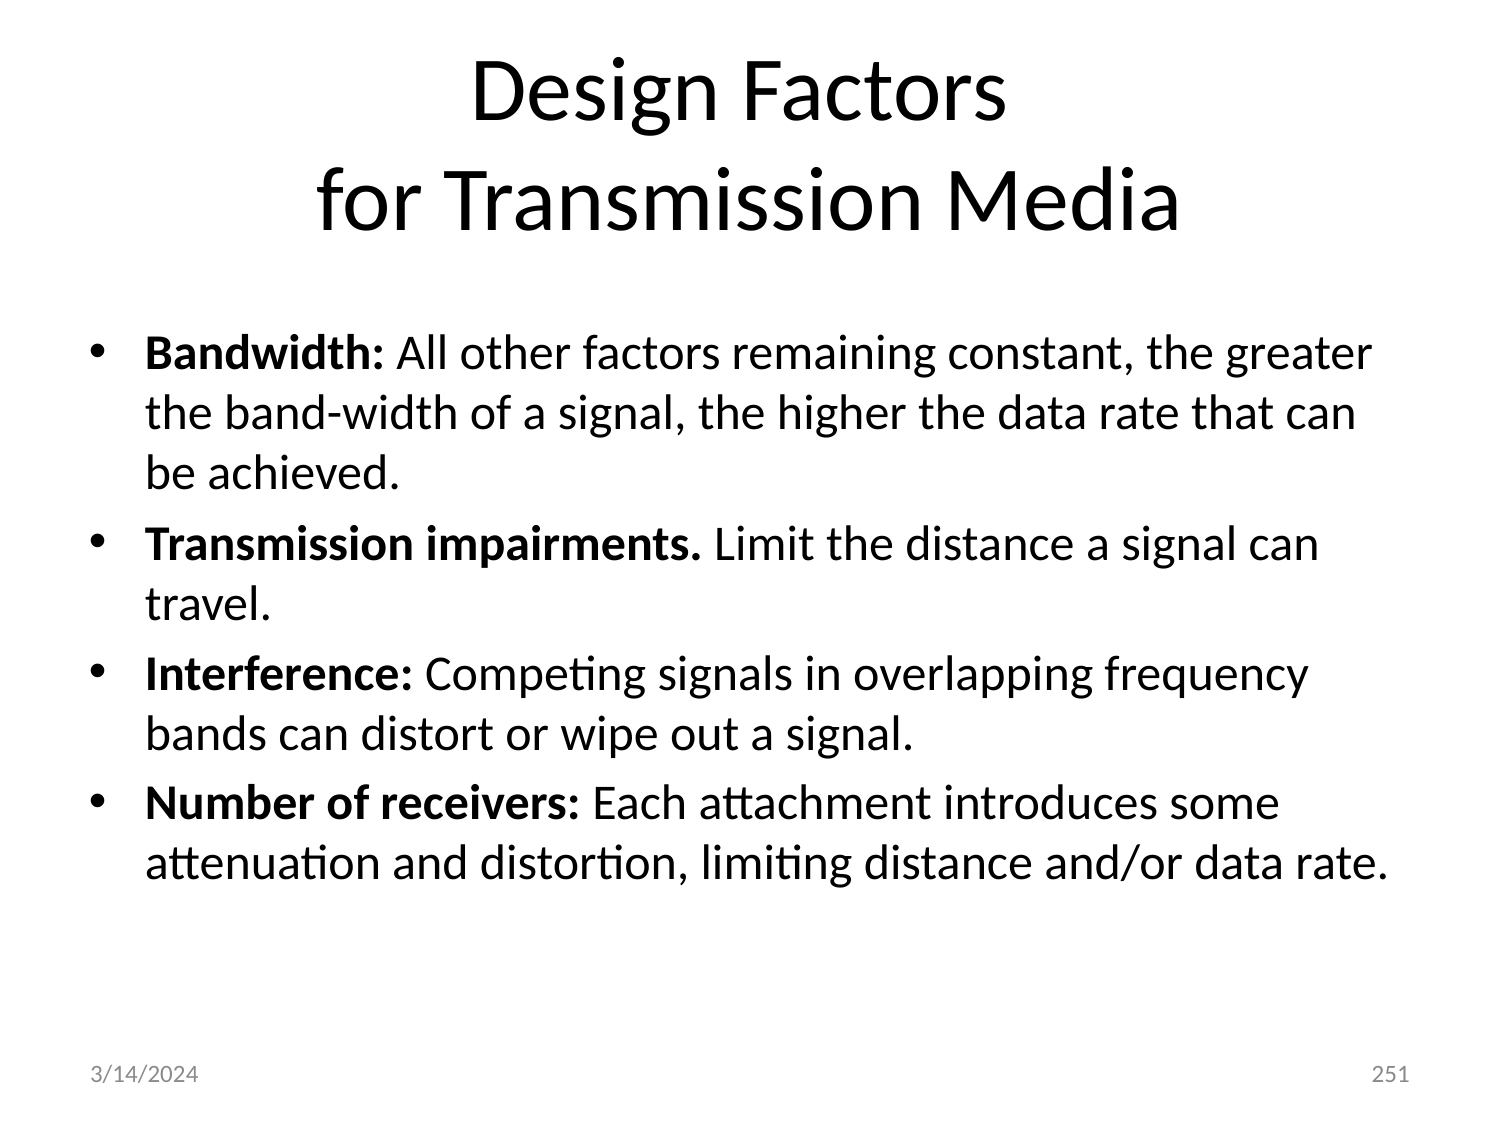

# Design Factors for Transmission Media
Bandwidth: All other factors remaining constant, the greater the band-width of a signal, the higher the data rate that can be achieved.
Transmission impairments. Limit the distance a signal can travel.
Interference: Competing signals in overlapping frequency bands can distort or wipe out a signal.
Number of receivers: Each attachment introduces some attenuation and distortion, limiting distance and/or data rate.
3/14/2024
251